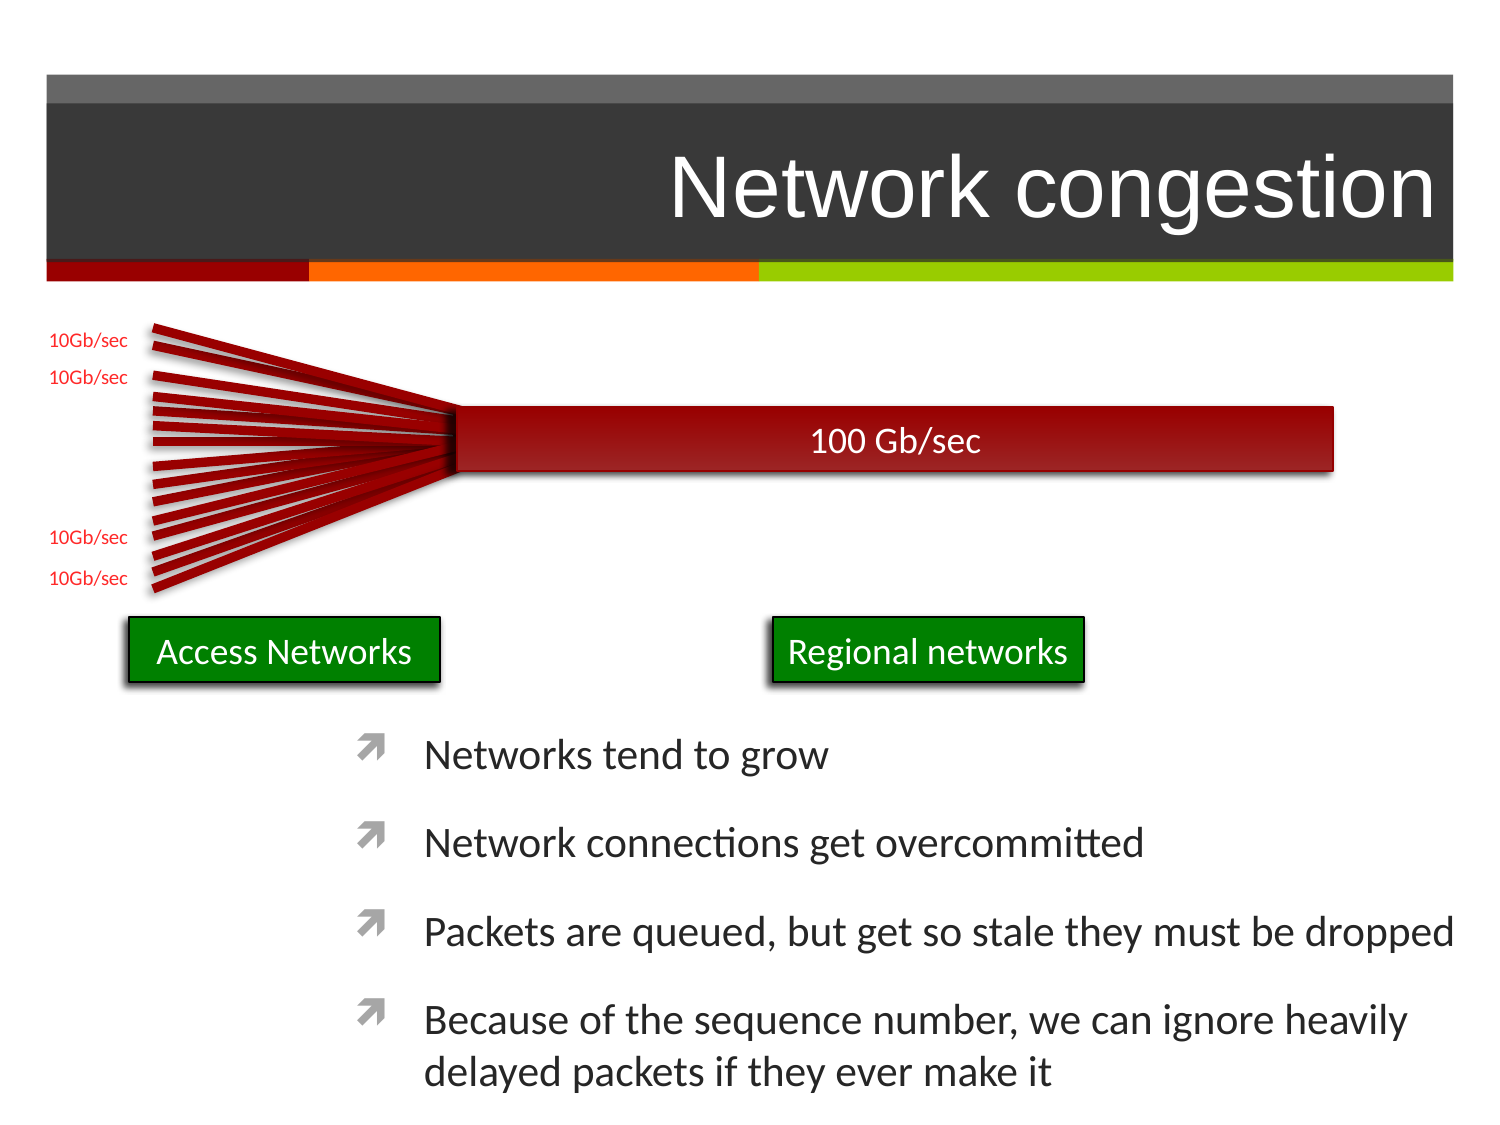

# Network congestion
10Gb/sec
10Gb/sec
100 Gb/sec
10Gb/sec
10Gb/sec
Access Networks
Regional networks
Networks tend to grow
Network connections get overcommitted
Packets are queued, but get so stale they must be dropped
Because of the sequence number, we can ignore heavily delayed packets if they ever make it